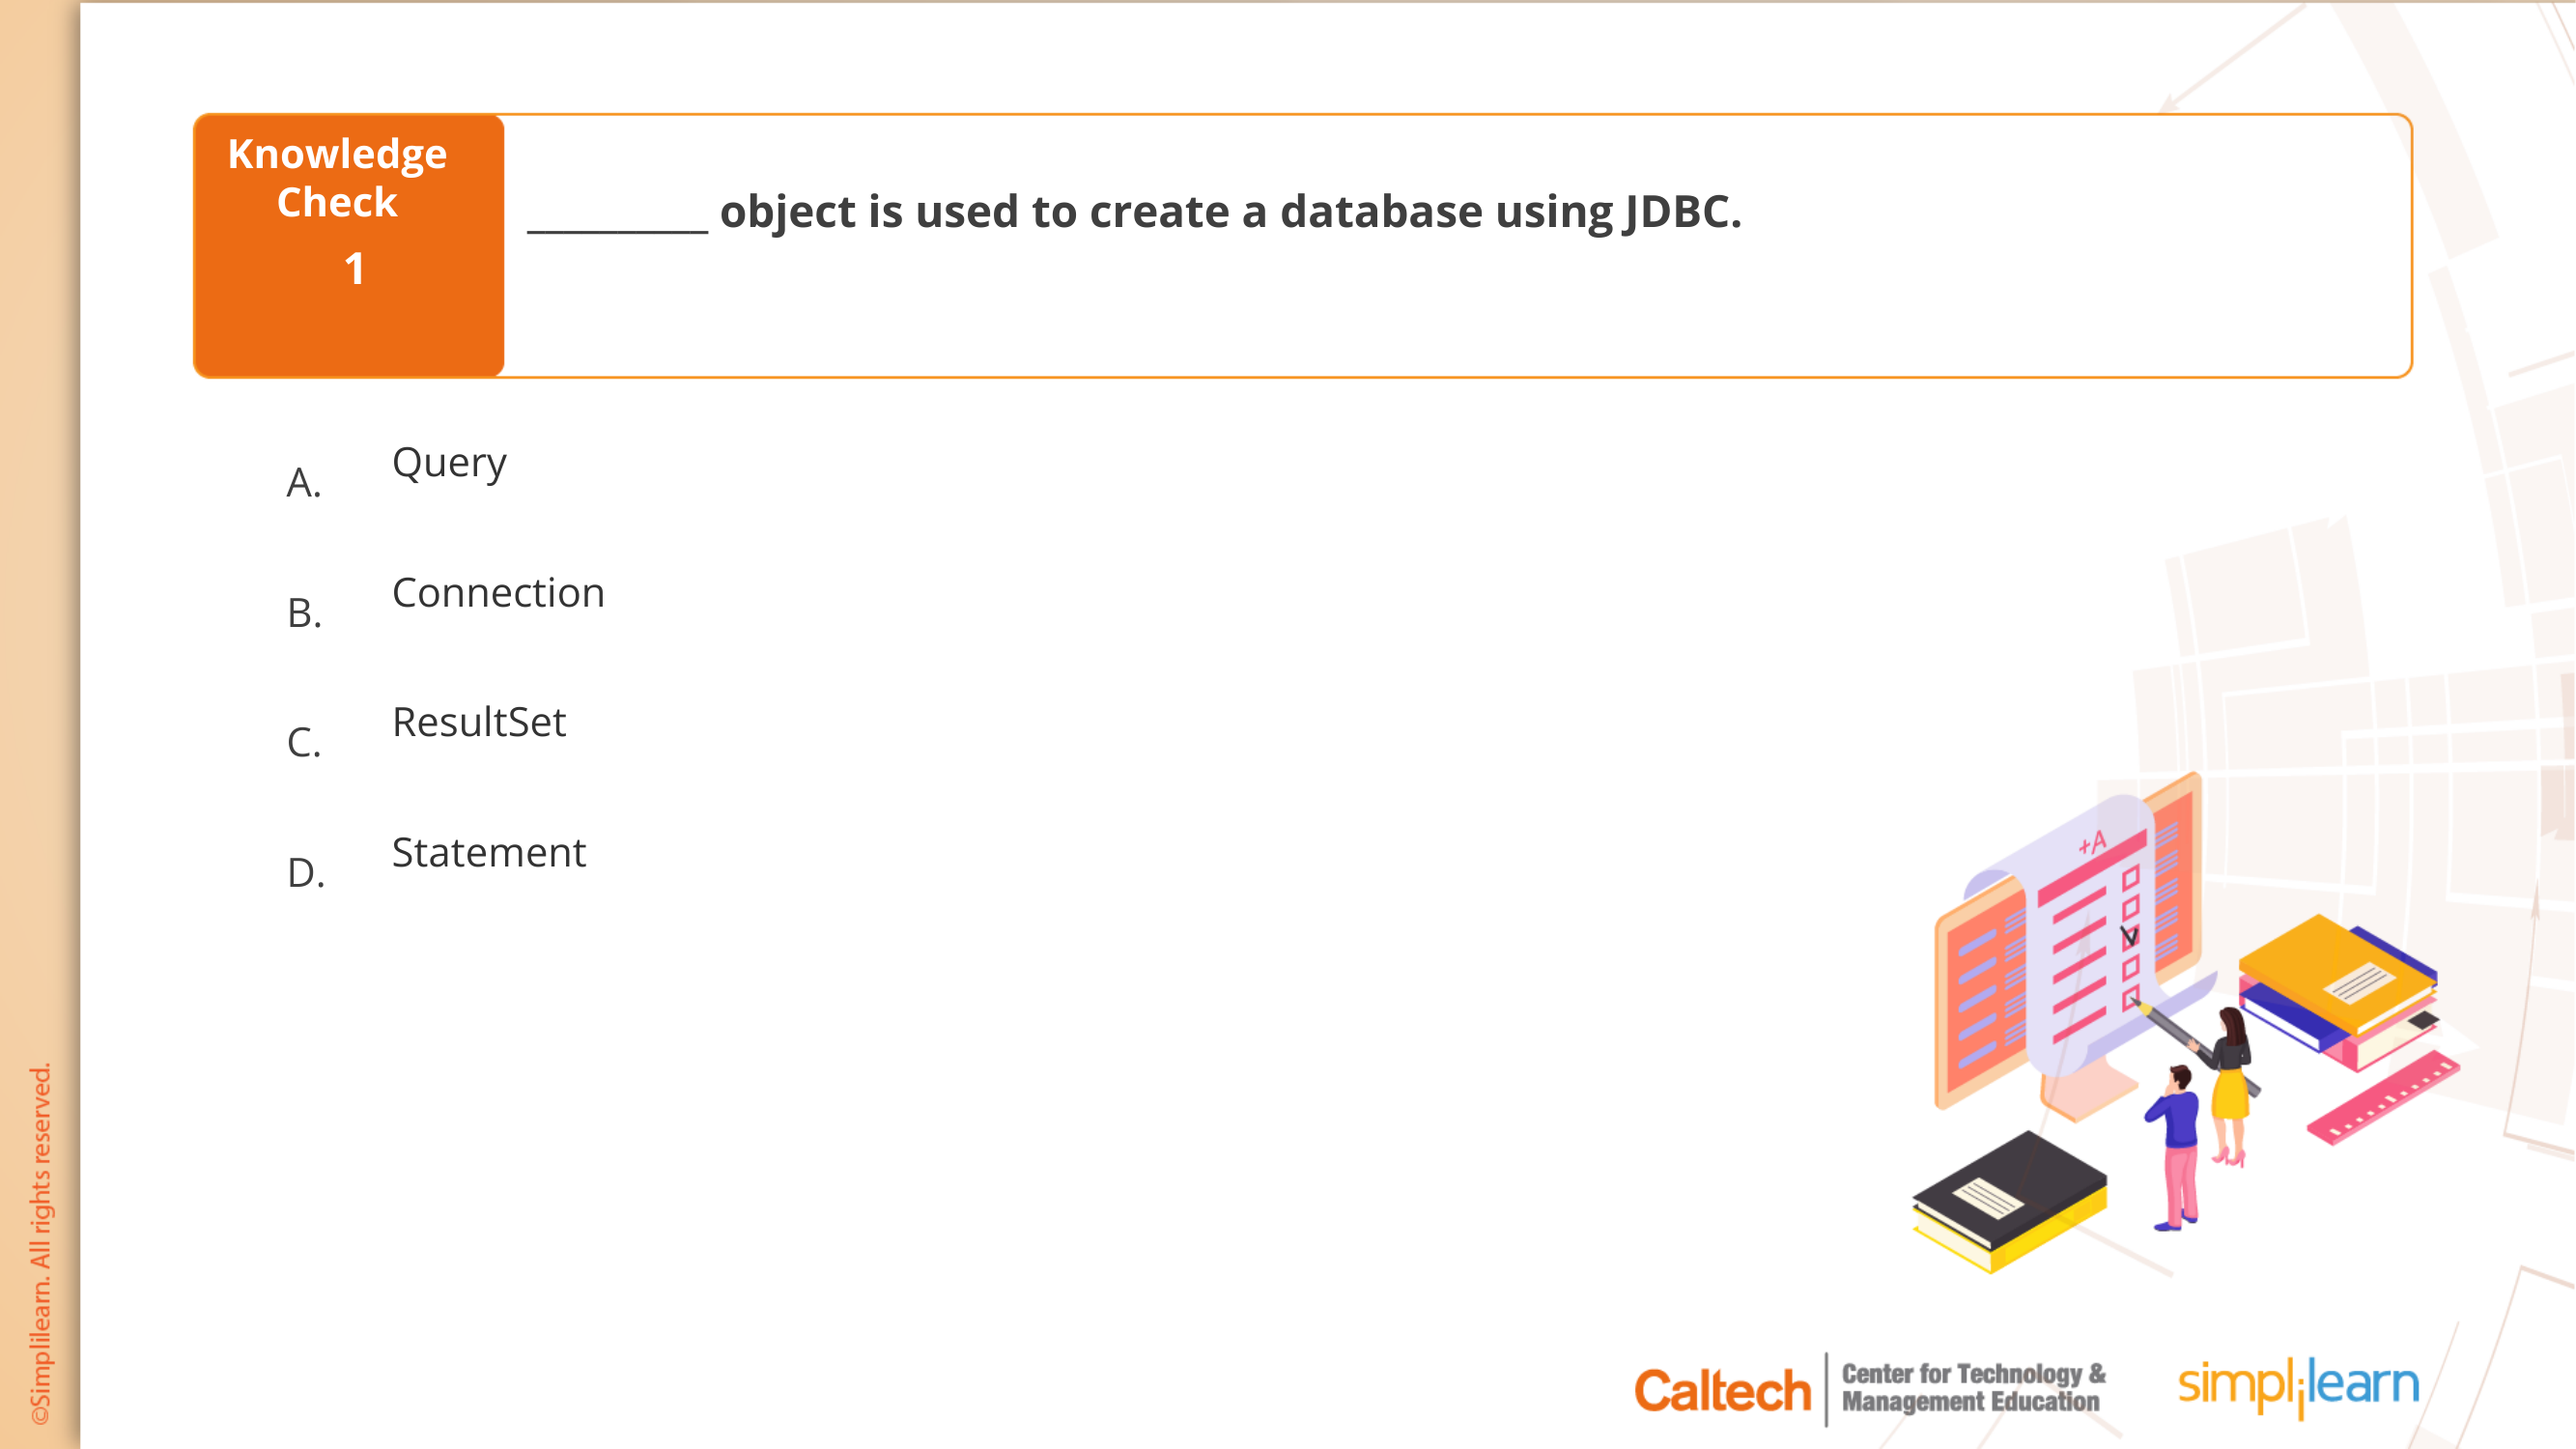

__________ object is used to create a database using JDBC.

1
Query
Connection
ResultSet
Statement